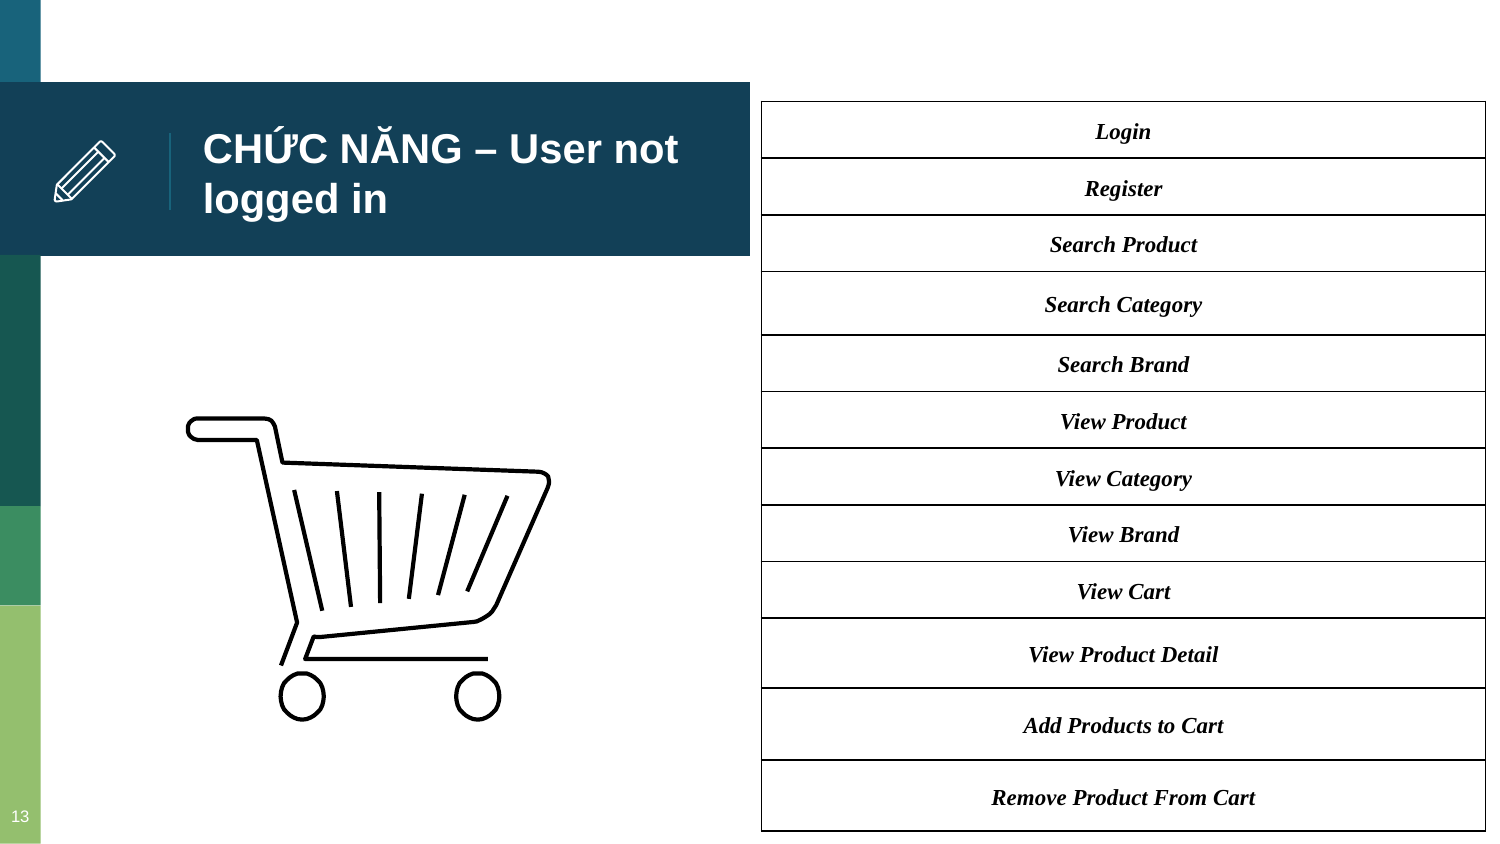

# CHỨC NĂNG – User not logged in
| Login |
| --- |
| Register |
| Search Product |
| Search Category |
| Search Brand |
| View Product |
| View Category |
| View Brand |
| View Cart |
| View Product Detail |
| Add Products to Cart |
| Remove Product From Cart |

13